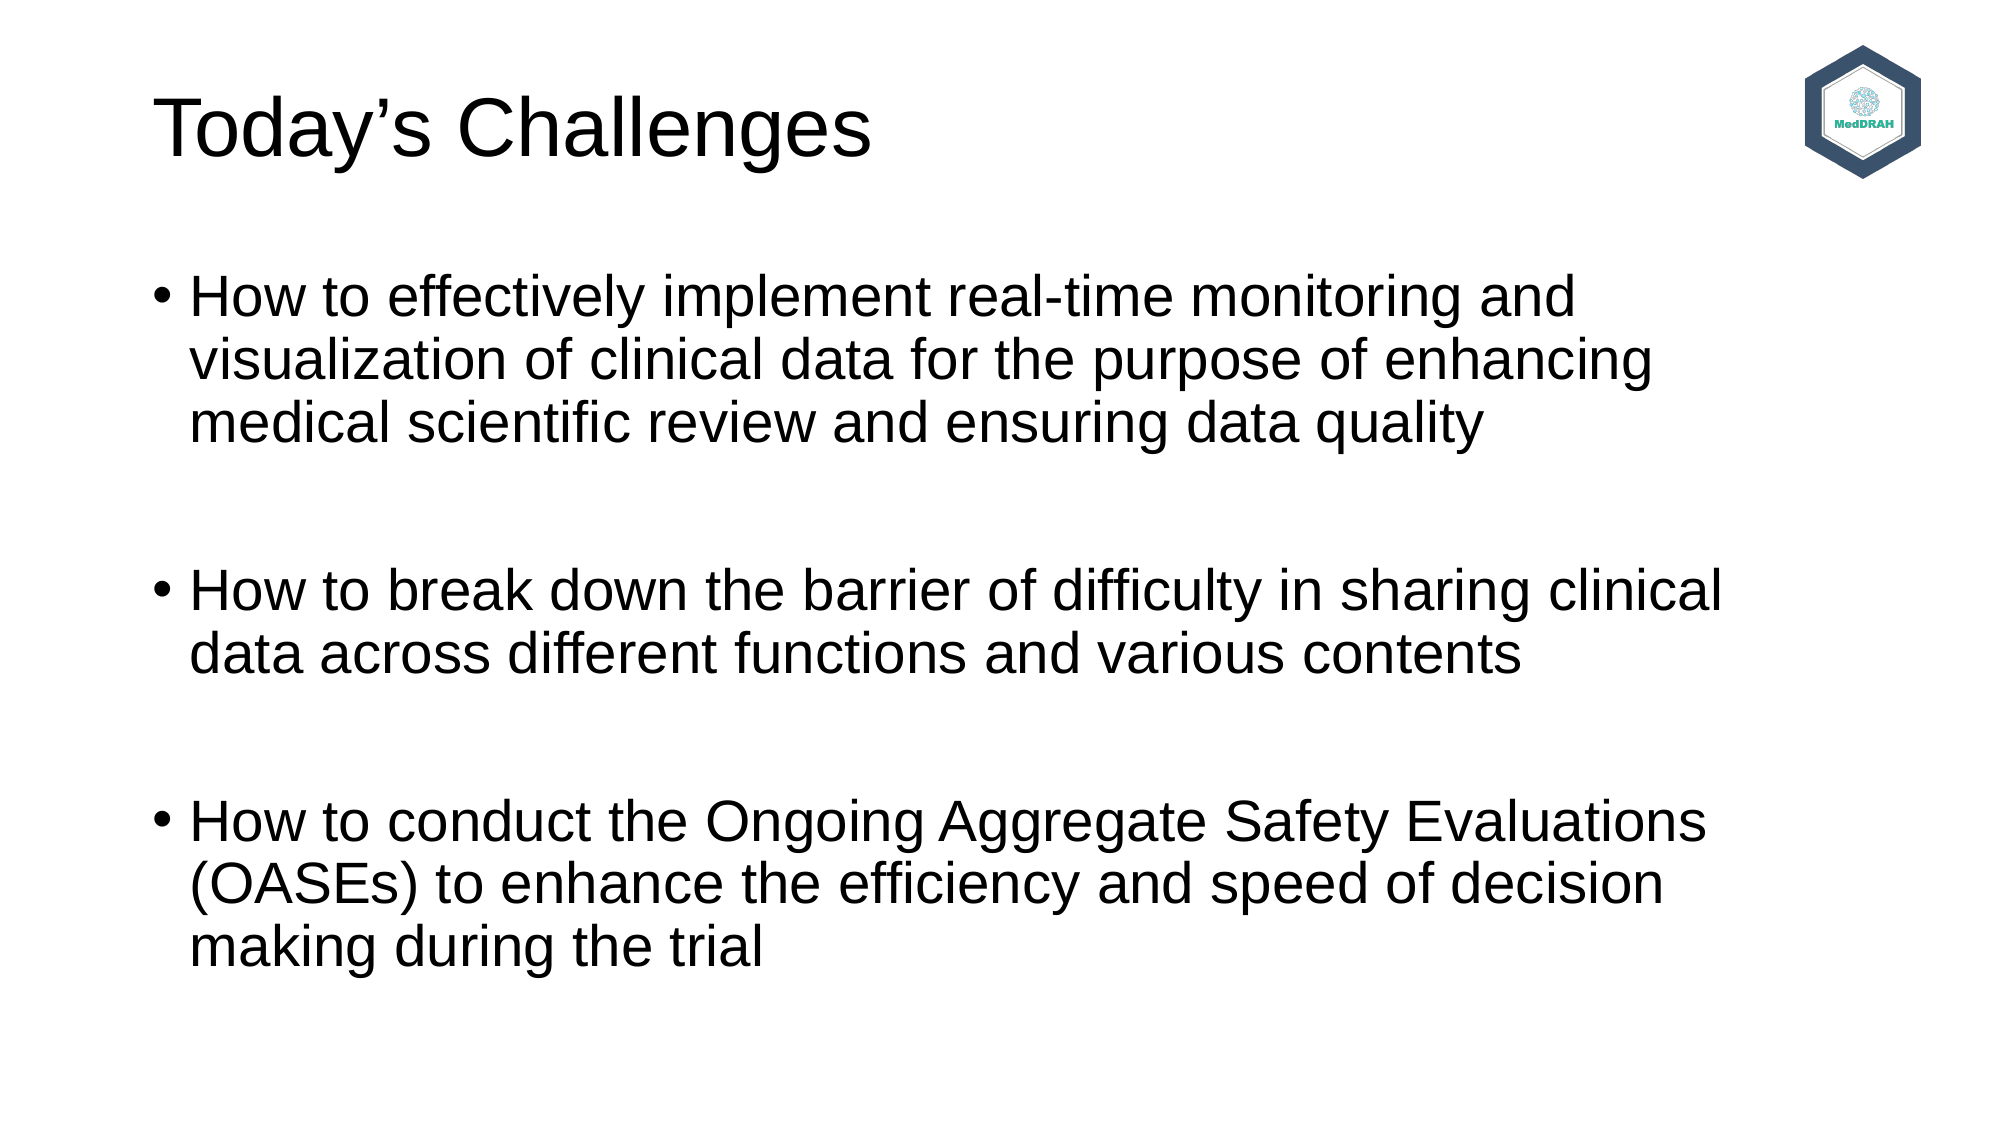

# Today’s Challenges
How to effectively implement real-time monitoring and visualization of clinical data for the purpose of enhancing medical scientific review and ensuring data quality

How to break down the barrier of difficulty in sharing clinical data across different functions and various contents

How to conduct the Ongoing Aggregate Safety Evaluations (OASEs) to enhance the efficiency and speed of decision making during the trial